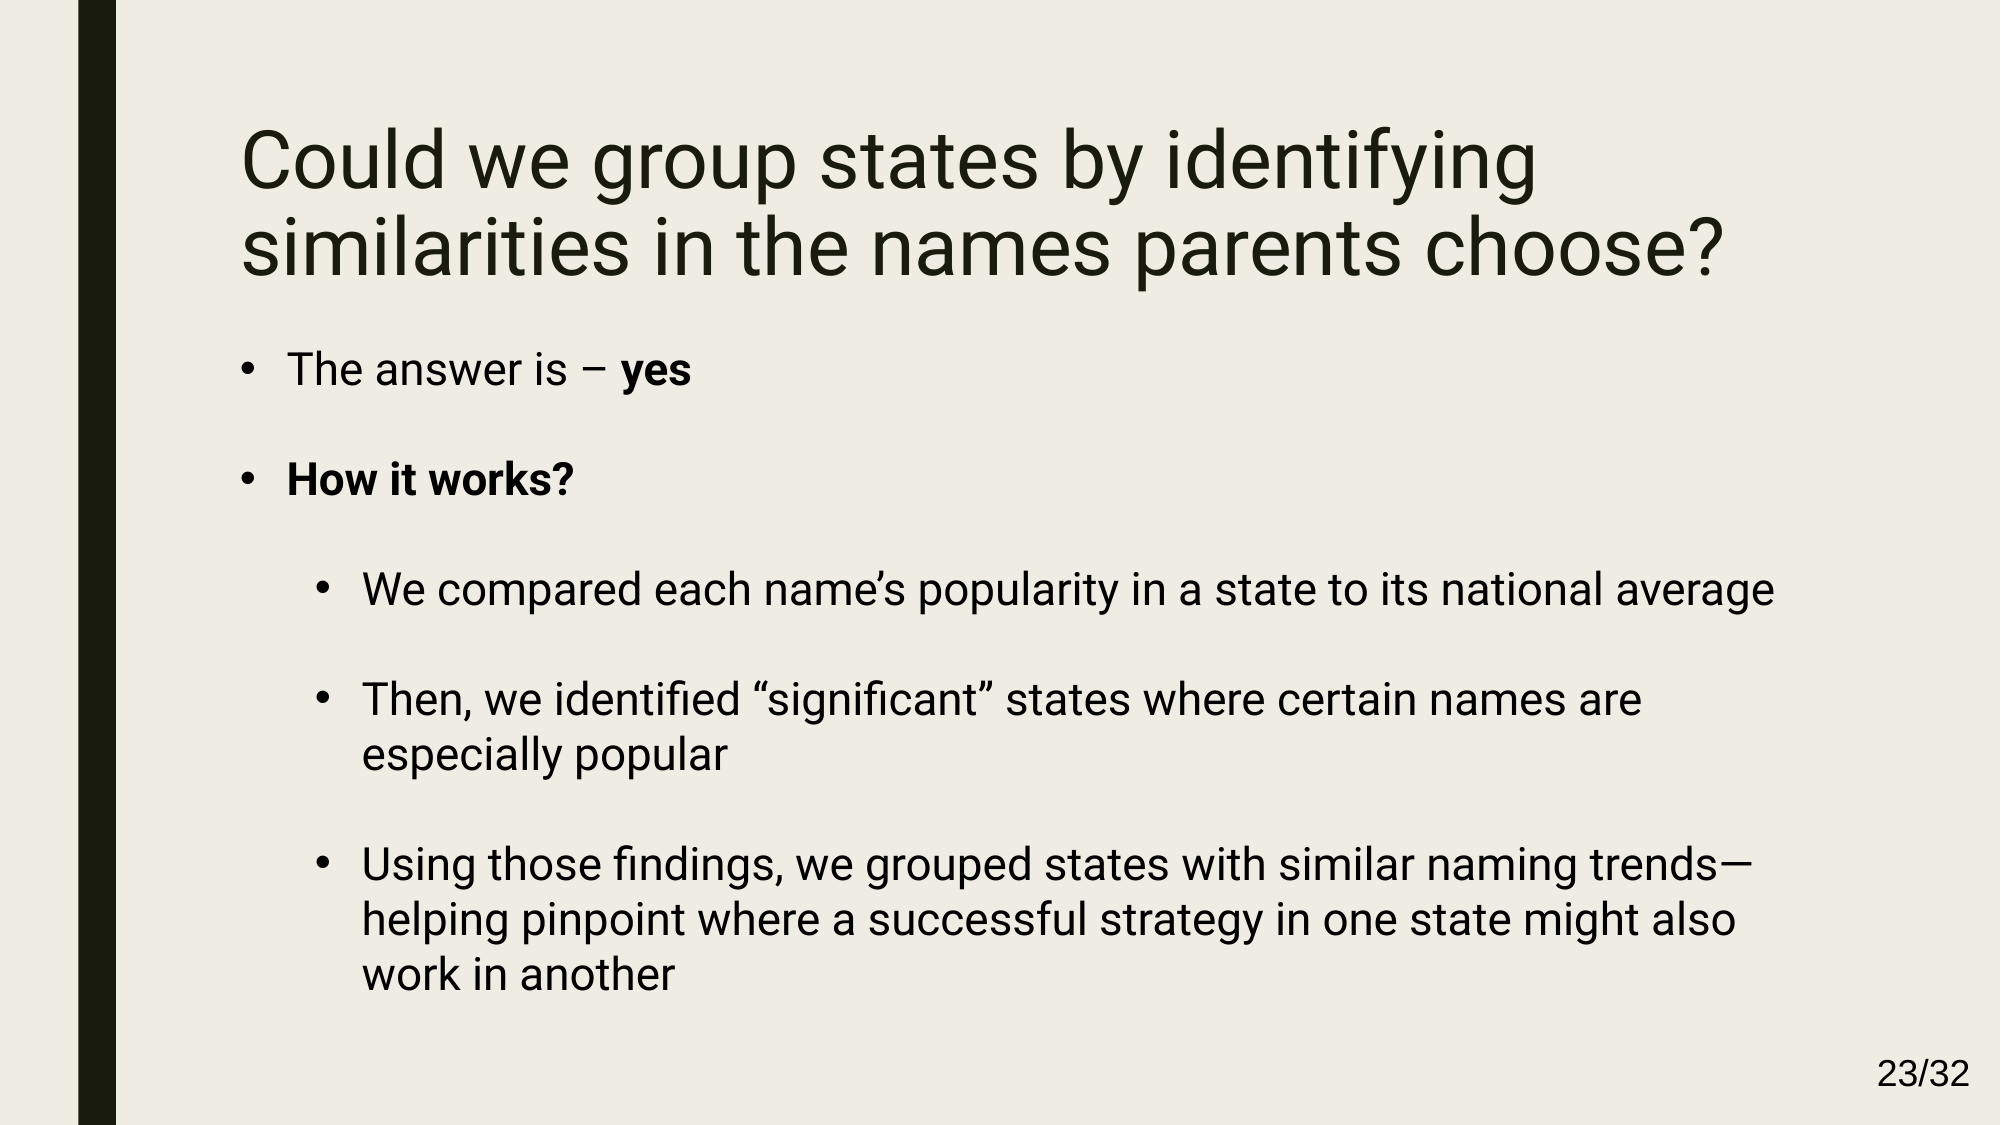

# Could we group states by identifying similarities in the names parents choose?
The answer is – yes

How it works?

We compared each name’s popularity in a state to its national average

Then, we identified “significant” states where certain names are especially popular

Using those findings, we grouped states with similar naming trends—helping pinpoint where a successful strategy in one state might also work in another

23/32